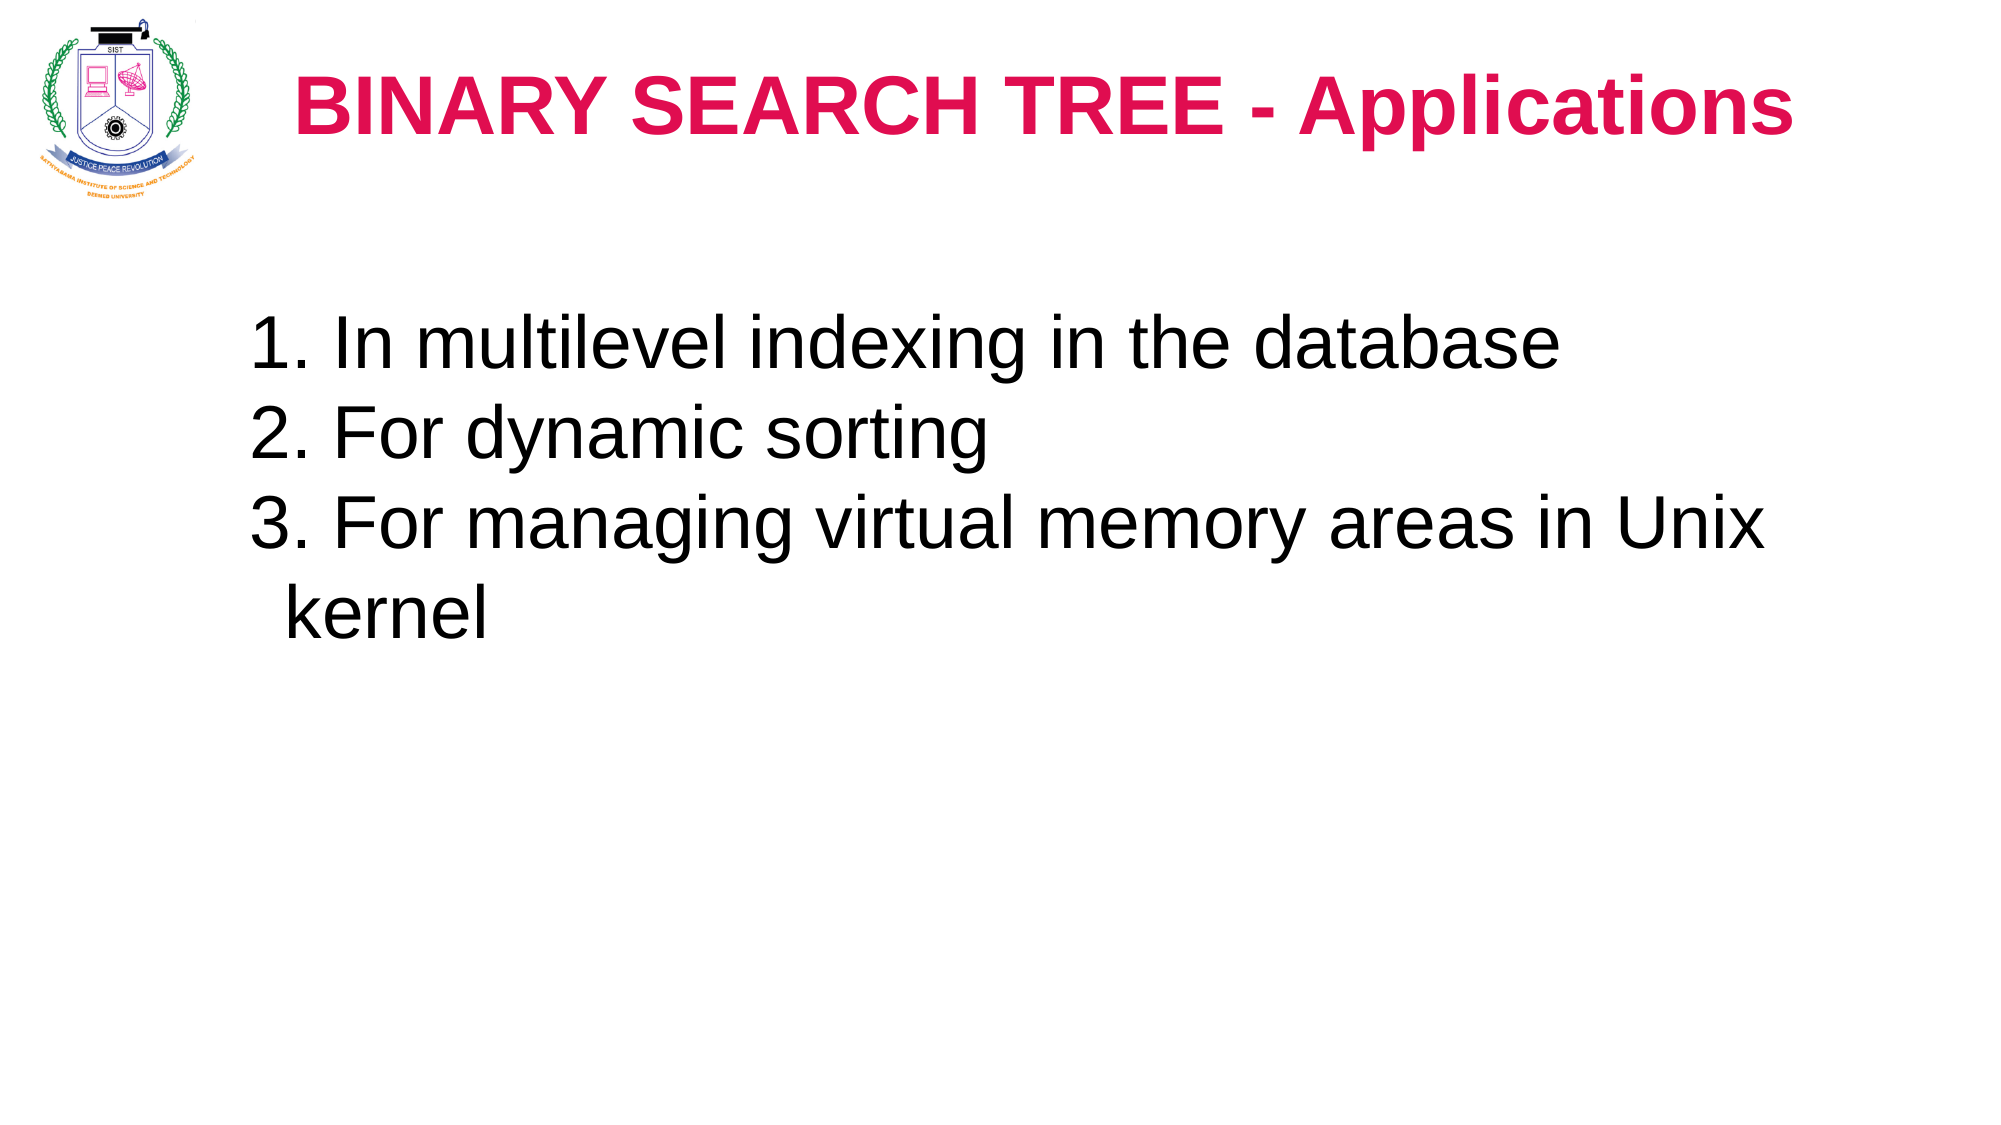

BINARY SEARCH TREE - Applications
 In multilevel indexing in the database
 For dynamic sorting
 For managing virtual memory areas in Unix kernel